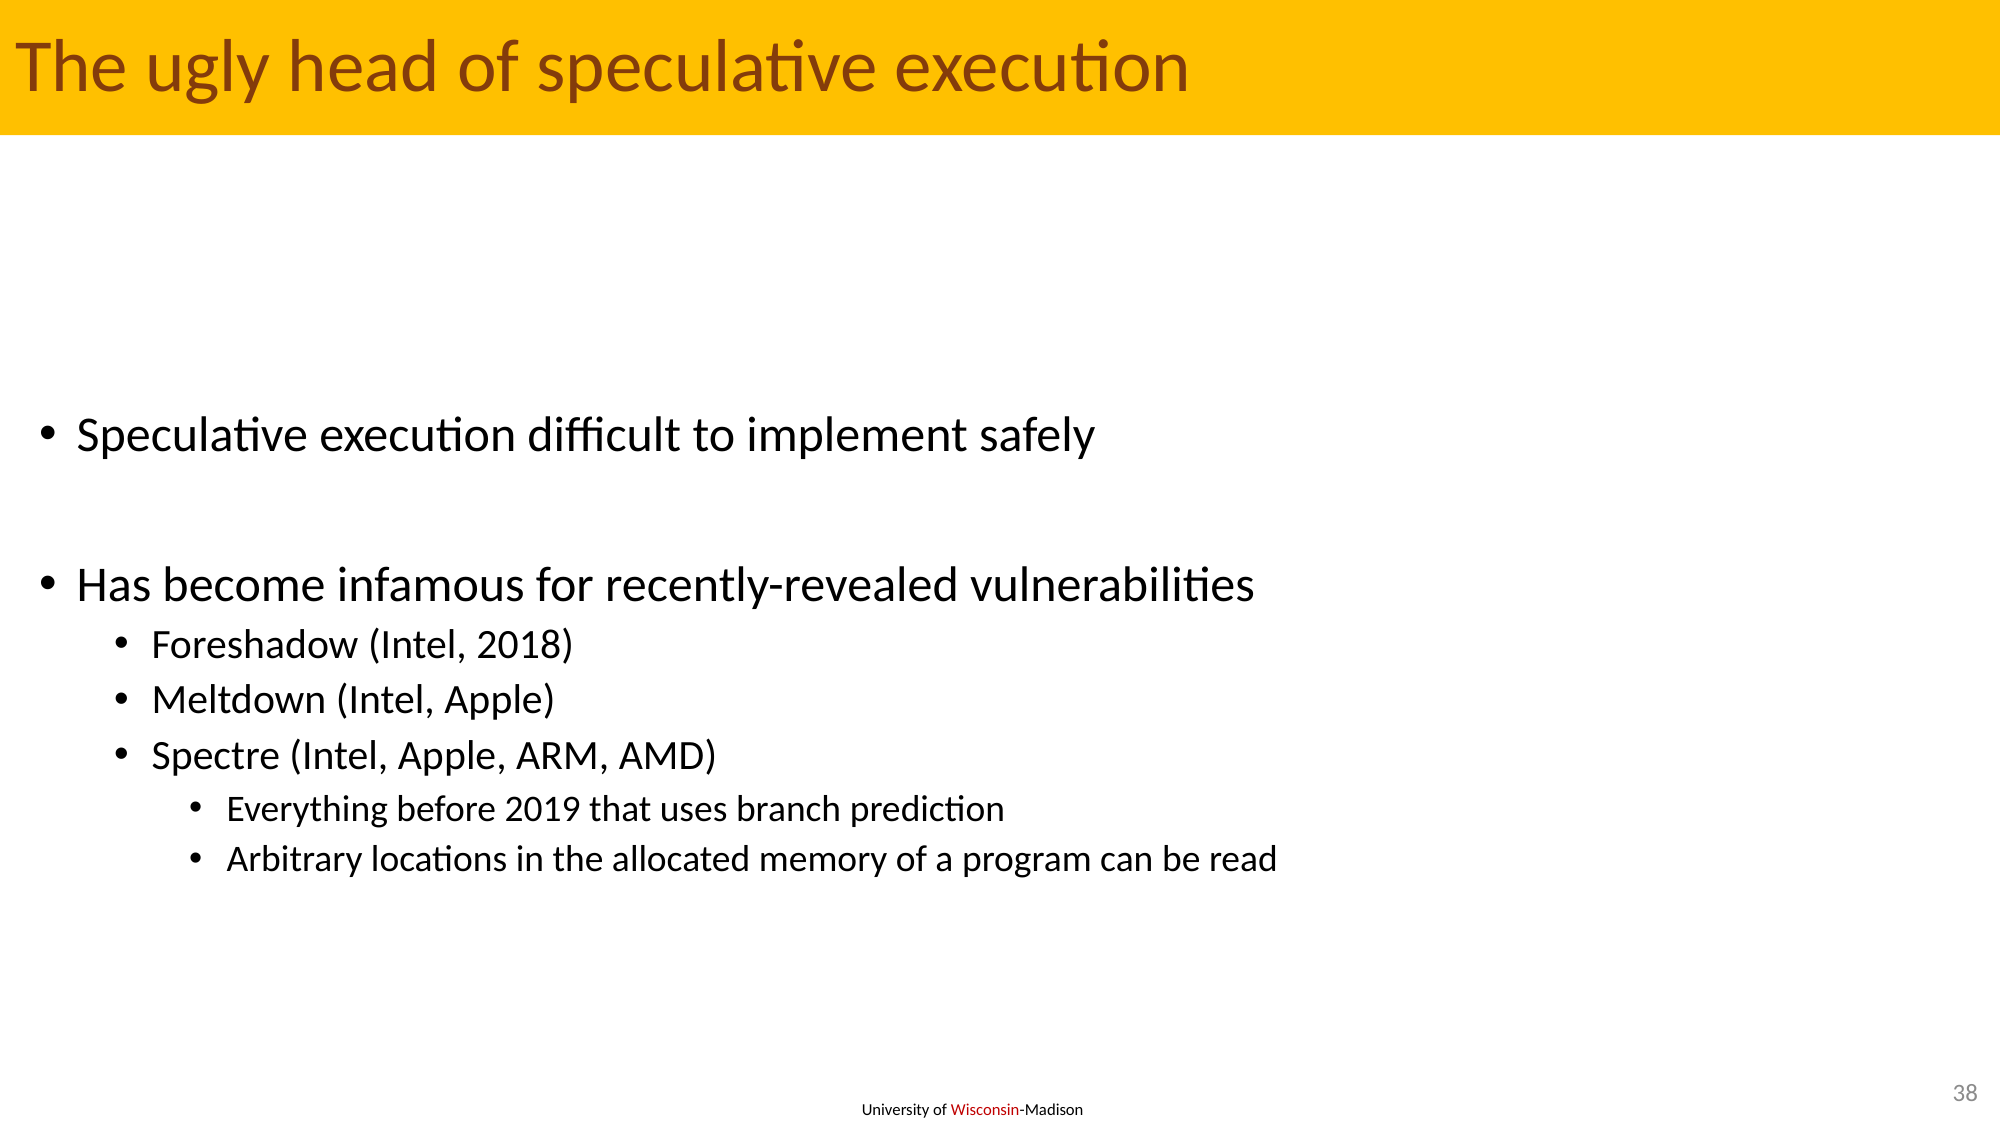

# The ugly head of speculative execution

Speculative execution difficult to implement safely

Has become infamous for recently-revealed vulnerabilities
Foreshadow (Intel, 2018)
Meltdown (Intel, Apple)
Spectre (Intel, Apple, ARM, AMD)
Everything before 2019 that uses branch prediction
Arbitrary locations in the allocated memory of a program can be read
38